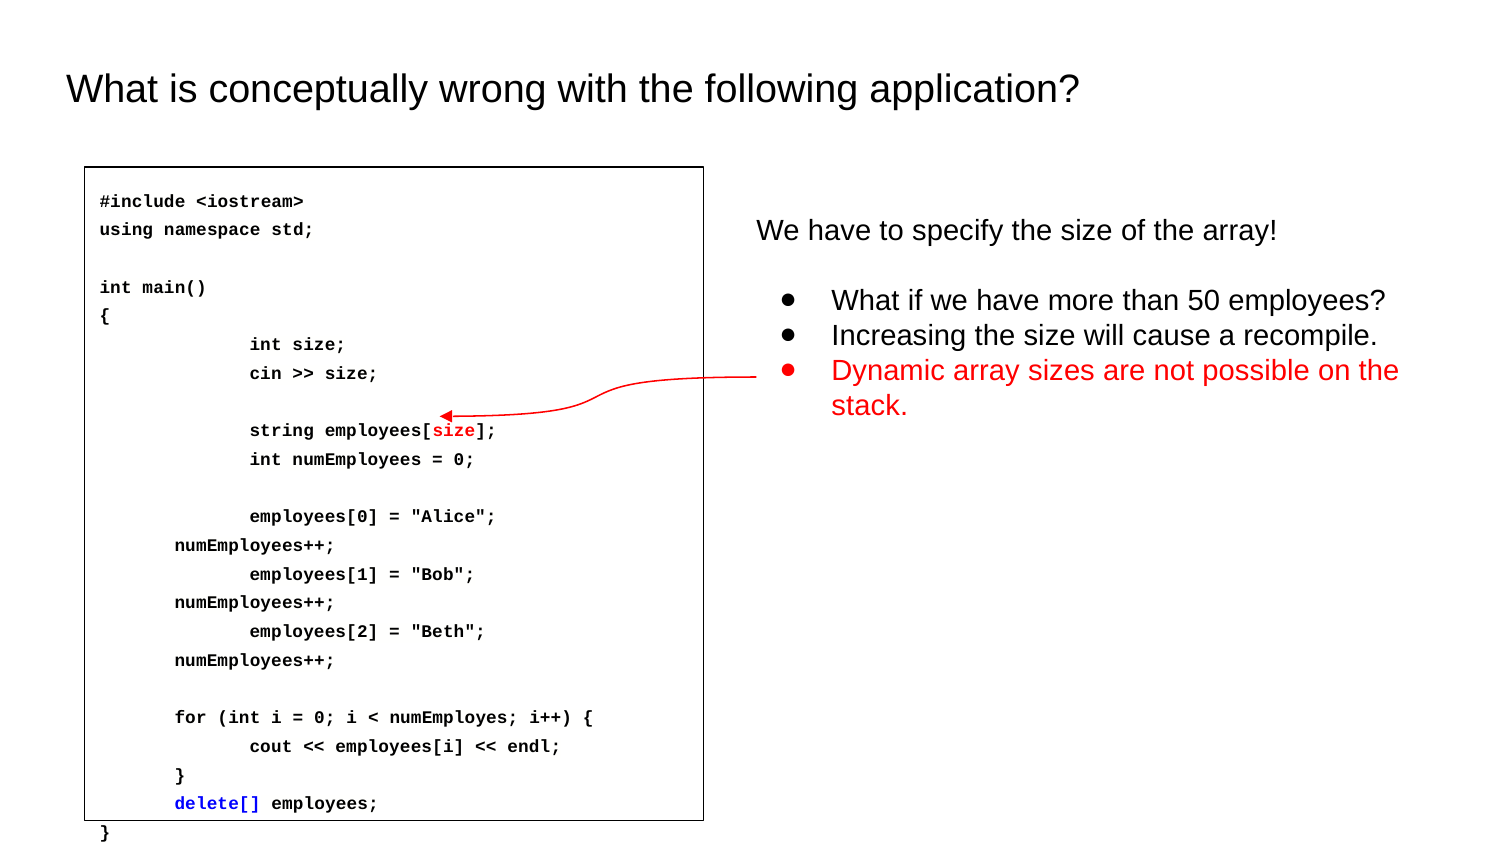

# What is conceptually wrong with the following application?
#include <iostream>
using namespace std;

int main()
{
	int size;
	cin >> size;

	string employees[size];
	int numEmployees = 0;

	employees[0] = "Alice";
numEmployees++;
	employees[1] = "Bob";
numEmployees++;
	employees[2] = "Beth";
numEmployees++;

for (int i = 0; i < numEmployes; i++) {
	cout << employees[i] << endl;
}
delete[] employees;
}

We have to specify the size of the array!

What if we have more than 50 employees?
Increasing the size will cause a recompile.
Dynamic array sizes are not possible on the stack.